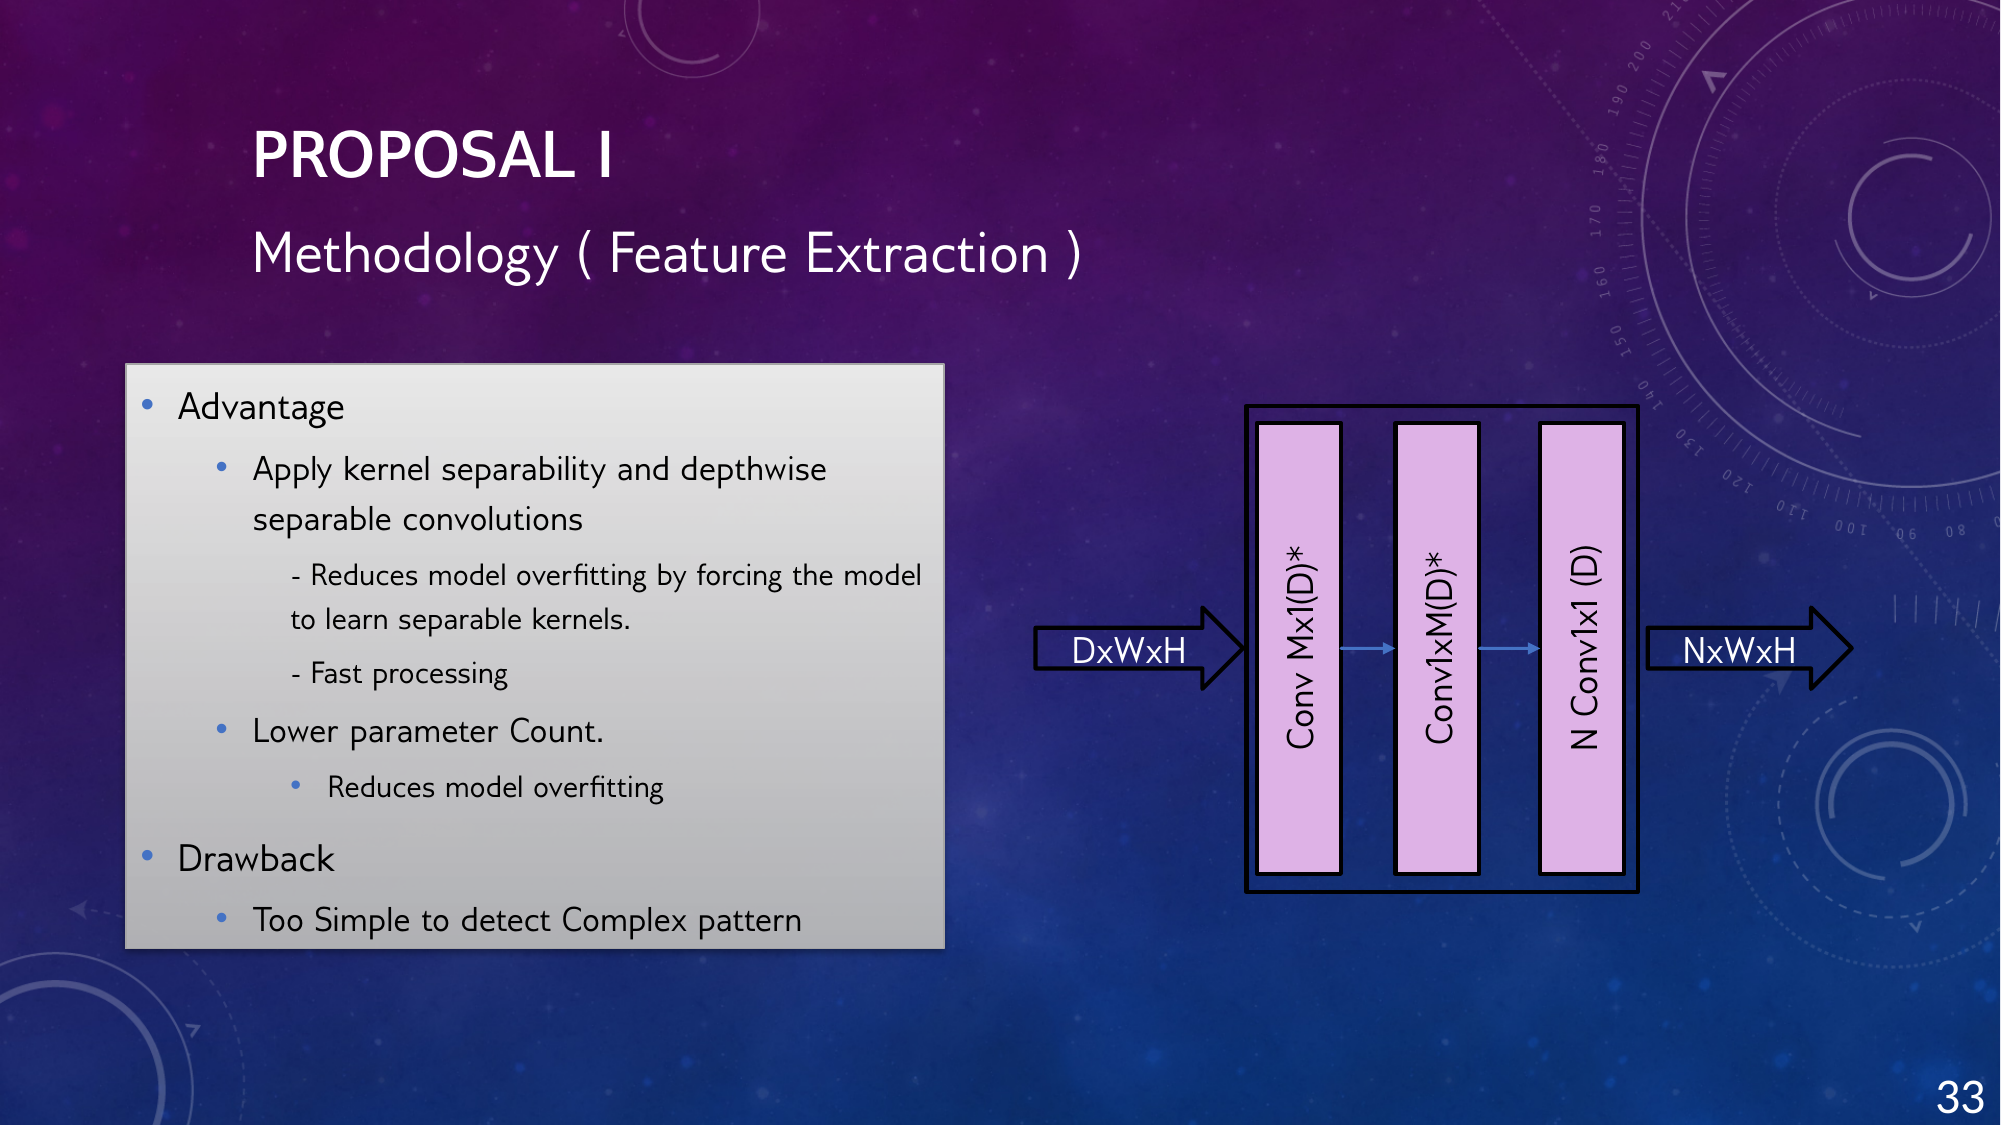

Proposal I
Methodology ( Feature Extraction )
Advantage
Apply kernel separability and depthwise separable convolutions
- Reduces model overfitting by forcing the model to learn separable kernels.
- Fast processing
Lower parameter Count.
Reduces model overfitting
Drawback
Too Simple to detect Complex pattern

Conv Mx1(D)*
Conv1xM(D)*
N Conv1x1 (D)
DxWxH
NxWxH

33